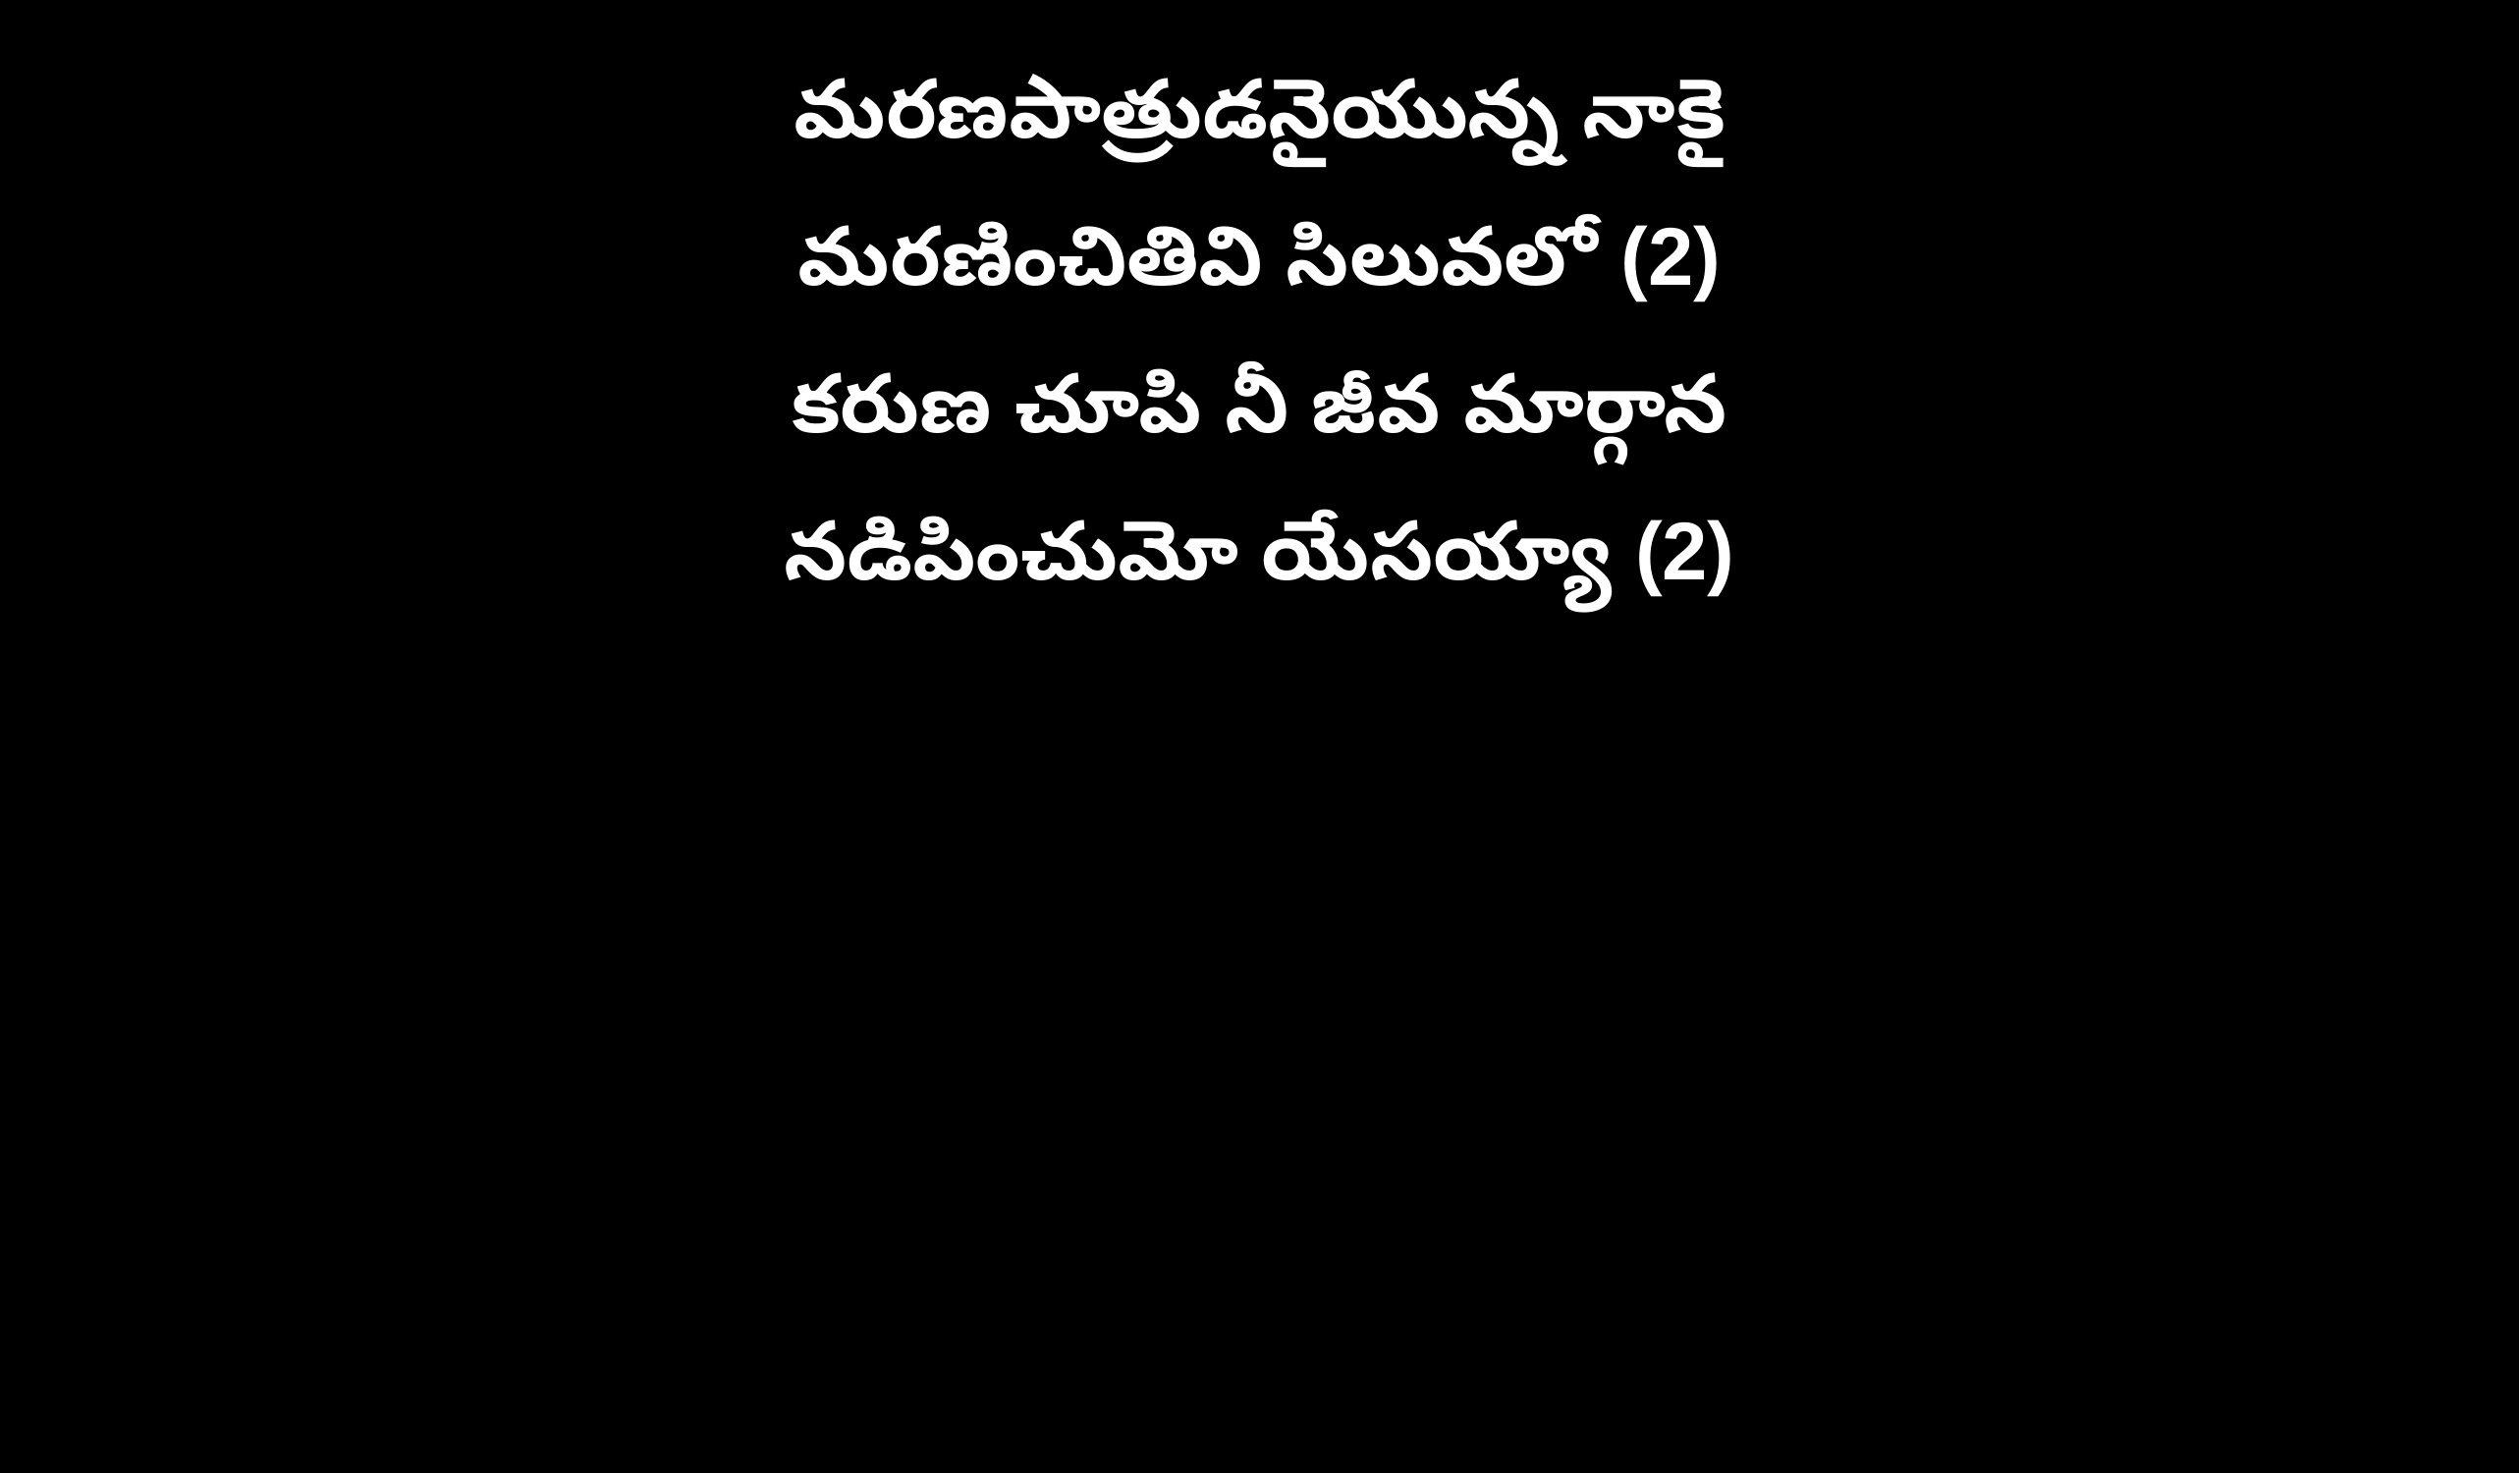

మరణపాత్రుడనైయున్న నాకై
మరణించితివి సిలువలో (2)
కరుణ చూపి నీ జీవ మార్గాన
నడిపించుమో యేసయ్యా (2)